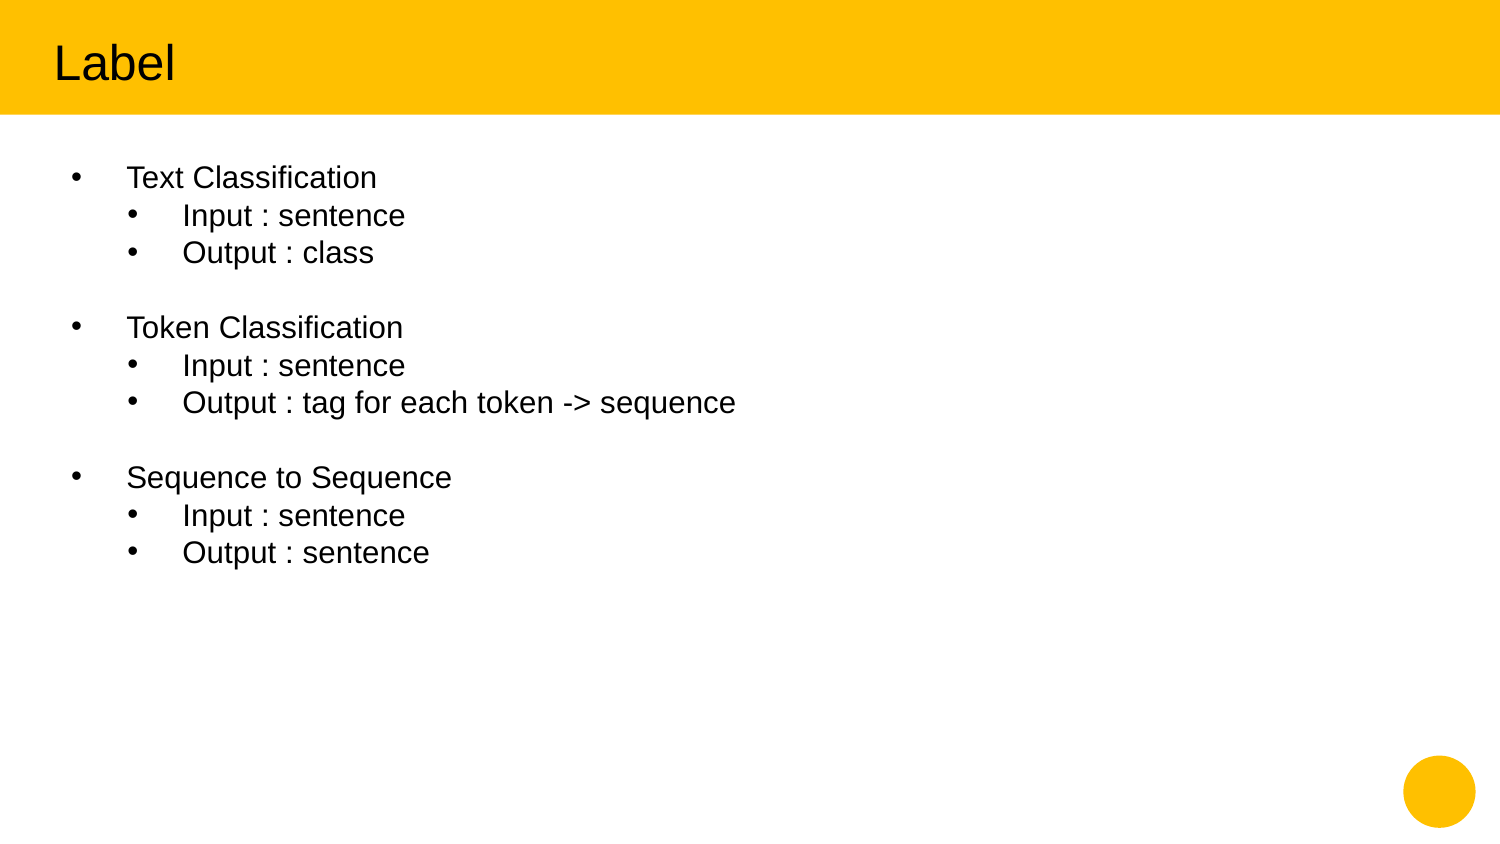

Label
Text Classification
Input : sentence
Output : class

Token Classification
Input : sentence
Output : tag for each token -> sequence

Sequence to Sequence
Input : sentence
Output : sentence
50